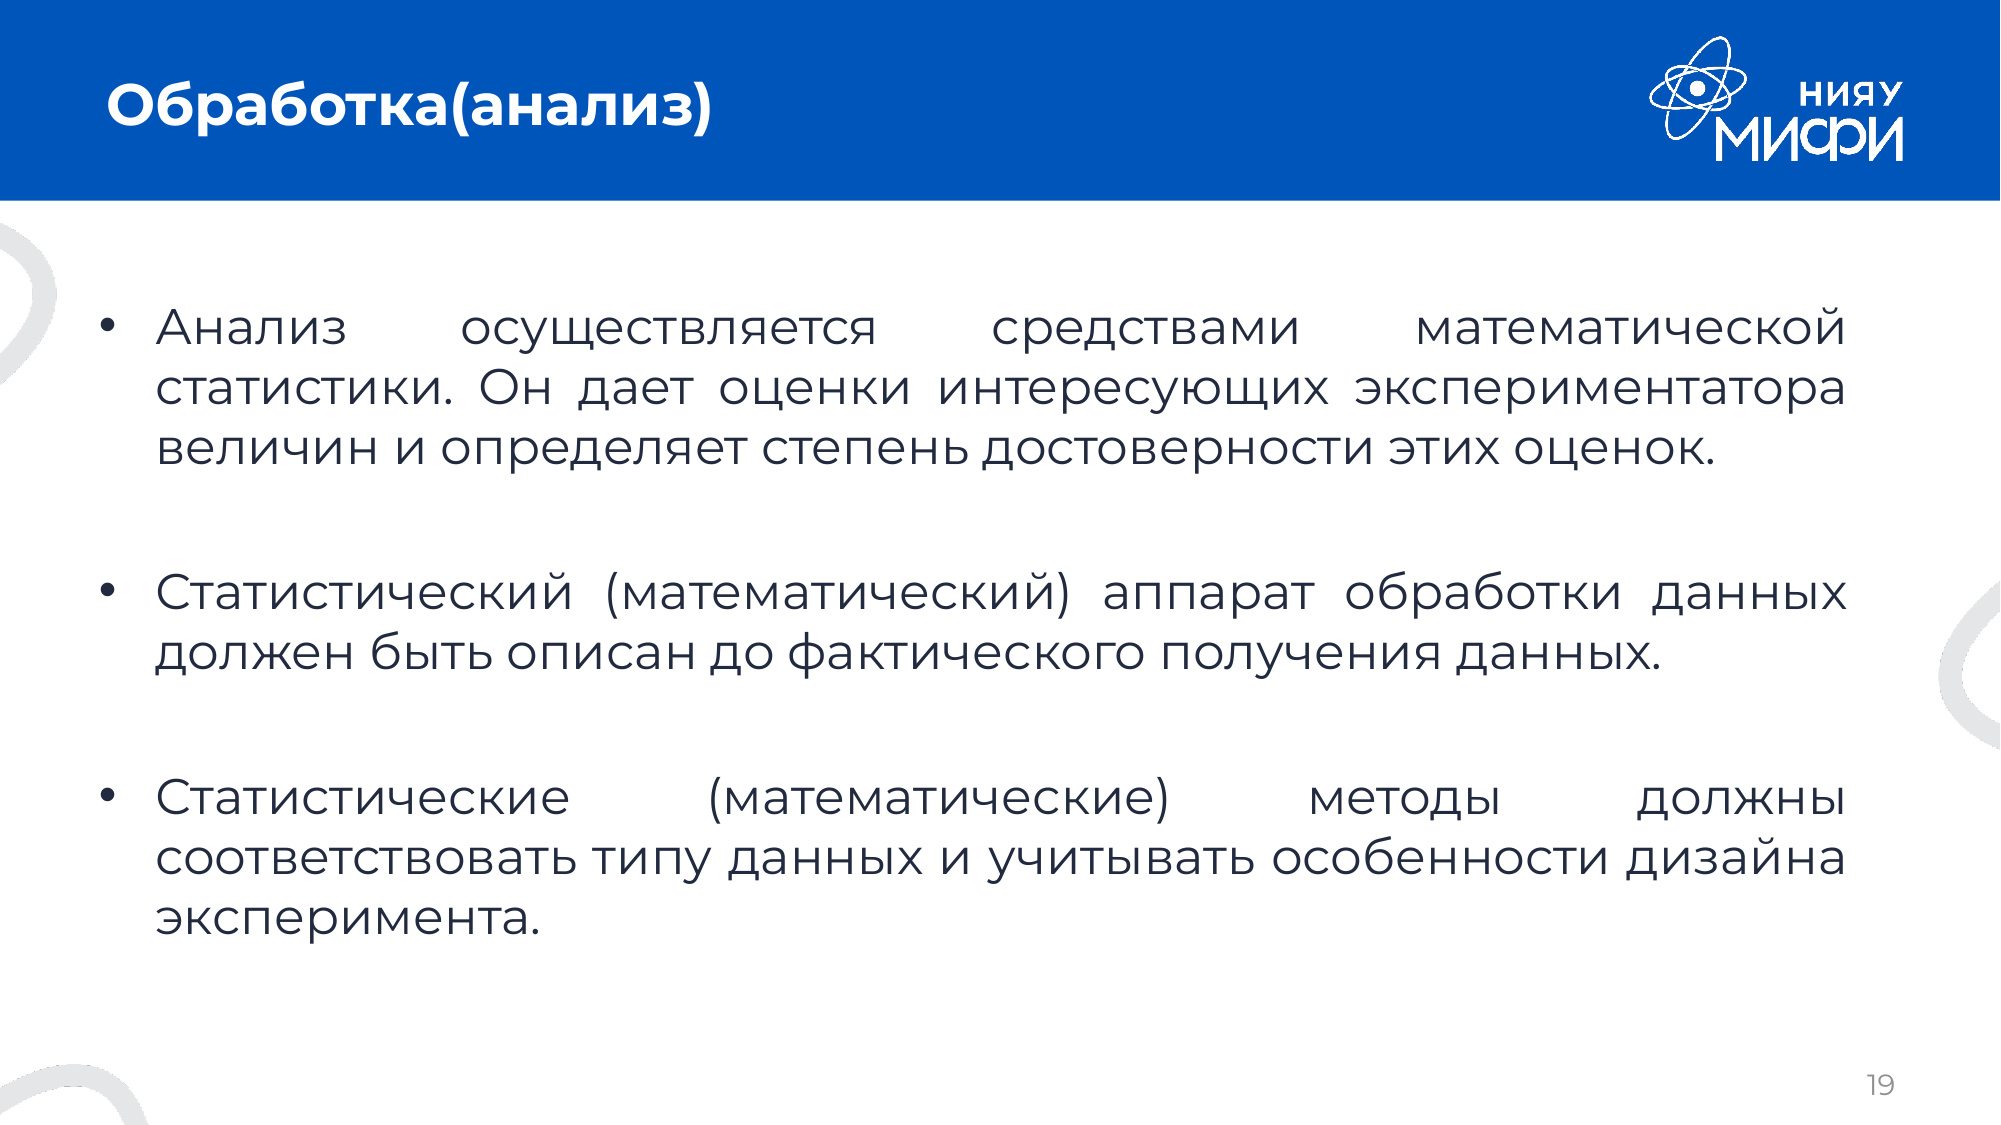

# Обработка(анализ)
Анализ осуществляется средствами математической статистики. Он дает оценки интересующих экспериментатора величин и определяет степень достоверности этих оценок.

Статистический (математический) аппарат обработки данных должен быть описан до фактического получения данных.

Статистические (математические) методы должны соответствовать типу данных и учитывать особенности дизайна эксперимента.